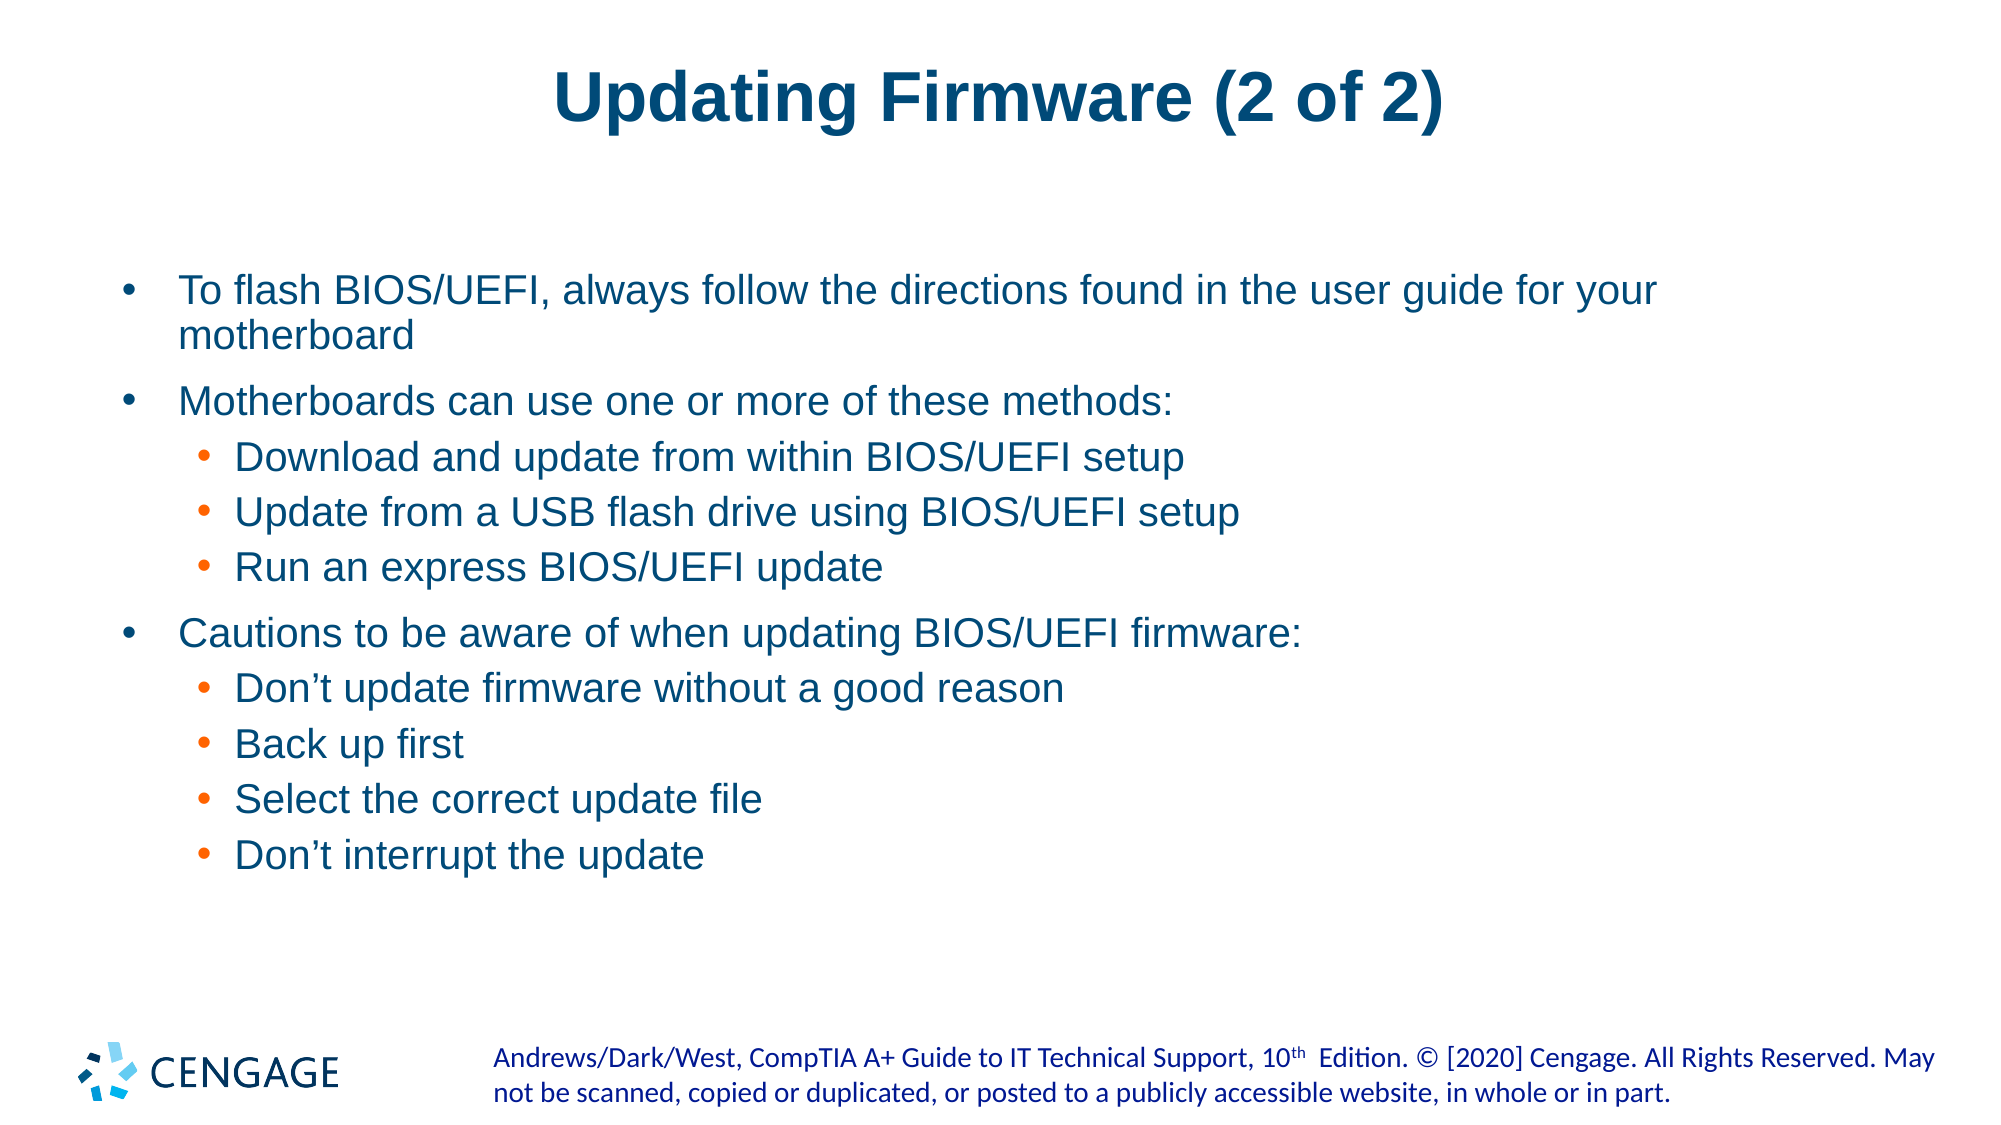

# Updating Firmware (2 of 2)
To flash BIOS/UEFI, always follow the directions found in the user guide for your motherboard
Motherboards can use one or more of these methods:
Download and update from within BIOS/UEFI setup
Update from a USB flash drive using BIOS/UEFI setup
Run an express BIOS/UEFI update
Cautions to be aware of when updating BIOS/UEFI firmware:
Don’t update firmware without a good reason
Back up first
Select the correct update file
Don’t interrupt the update